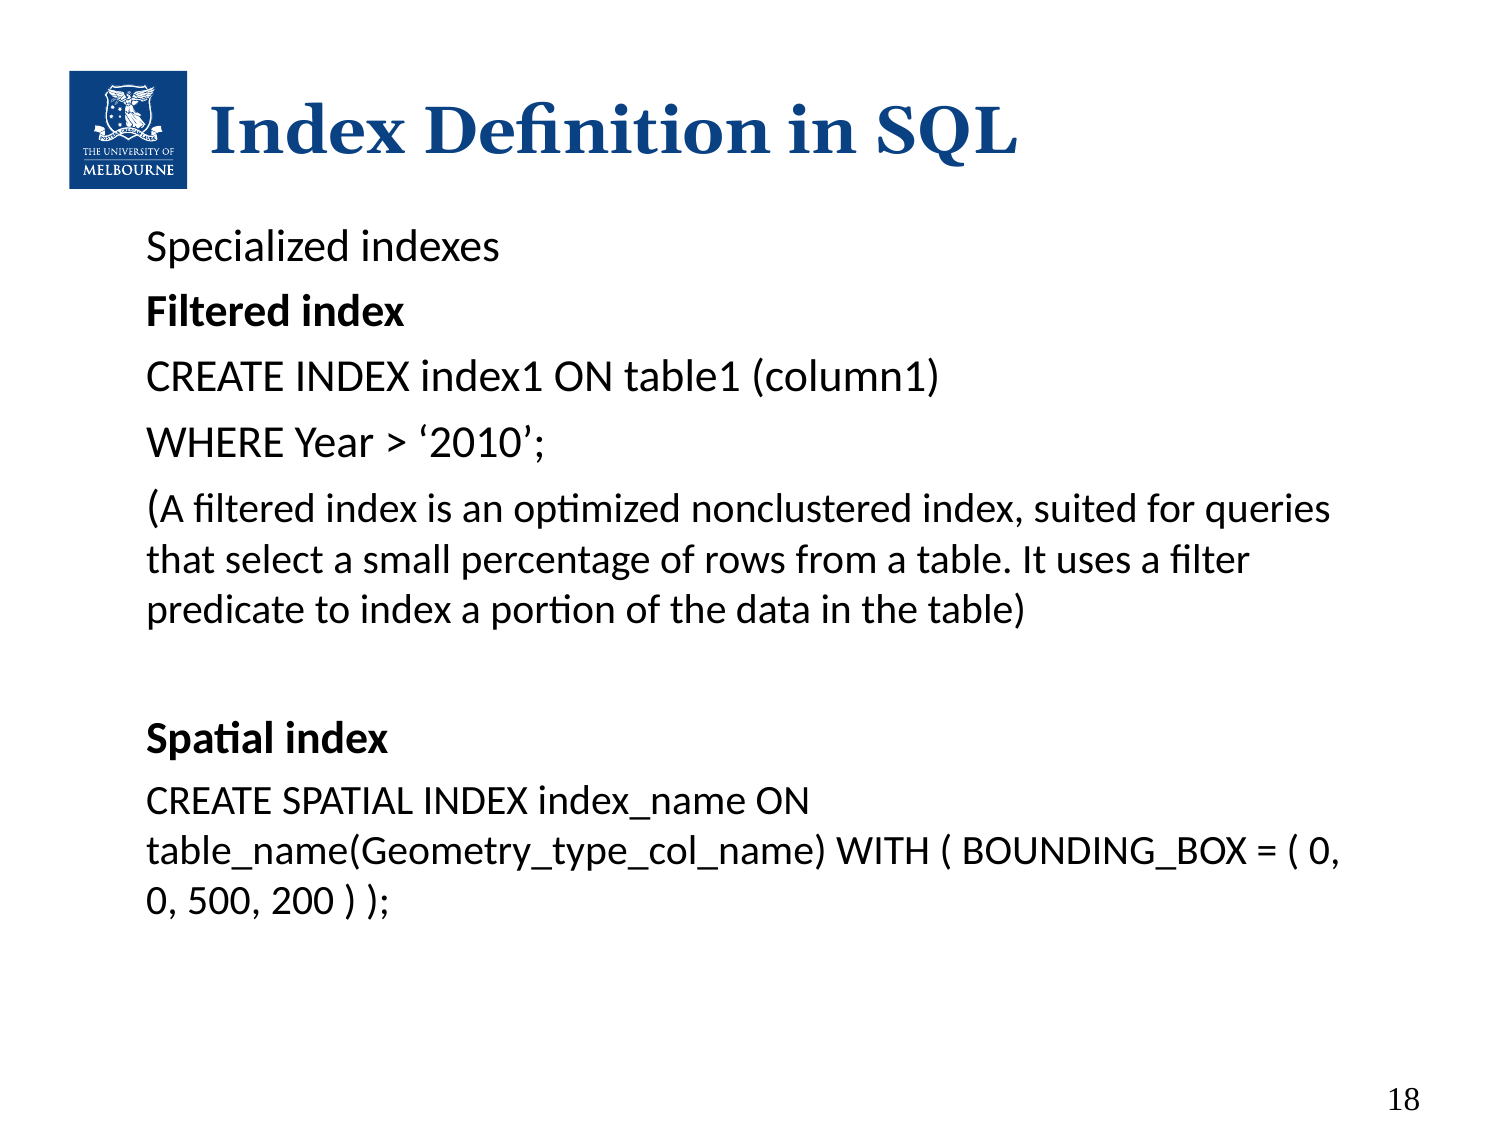

# Index Definition in SQL
Specialized indexes
Filtered index
CREATE INDEX index1 ON table1 (column1)
WHERE Year > ‘2010’;
(A filtered index is an optimized nonclustered index, suited for queries that select a small percentage of rows from a table. It uses a filter predicate to index a portion of the data in the table)

Spatial index
CREATE SPATIAL INDEX index_name ON table_name(Geometry_type_col_name) WITH ( BOUNDING_BOX = ( 0, 0, 500, 200 ) );